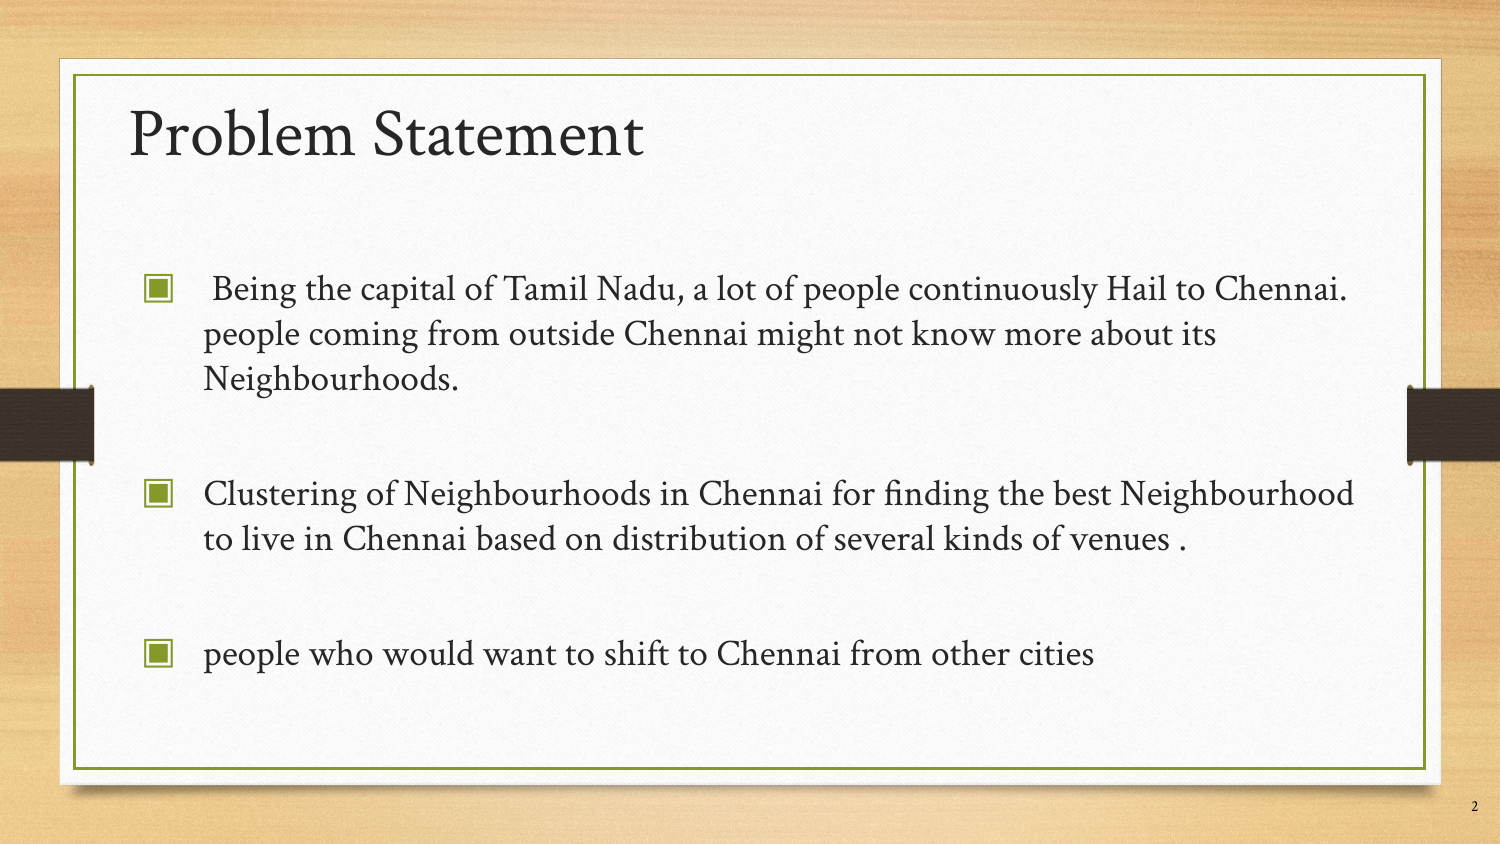

# Problem Statement
 Being the capital of Tamil Nadu, a lot of people continuously Hail to Chennai. people coming from outside Chennai might not know more about its Neighbourhoods.

Clustering of Neighbourhoods in Chennai for finding the best Neighbourhood to live in Chennai based on distribution of several kinds of venues .

people who would want to shift to Chennai from other cities
2